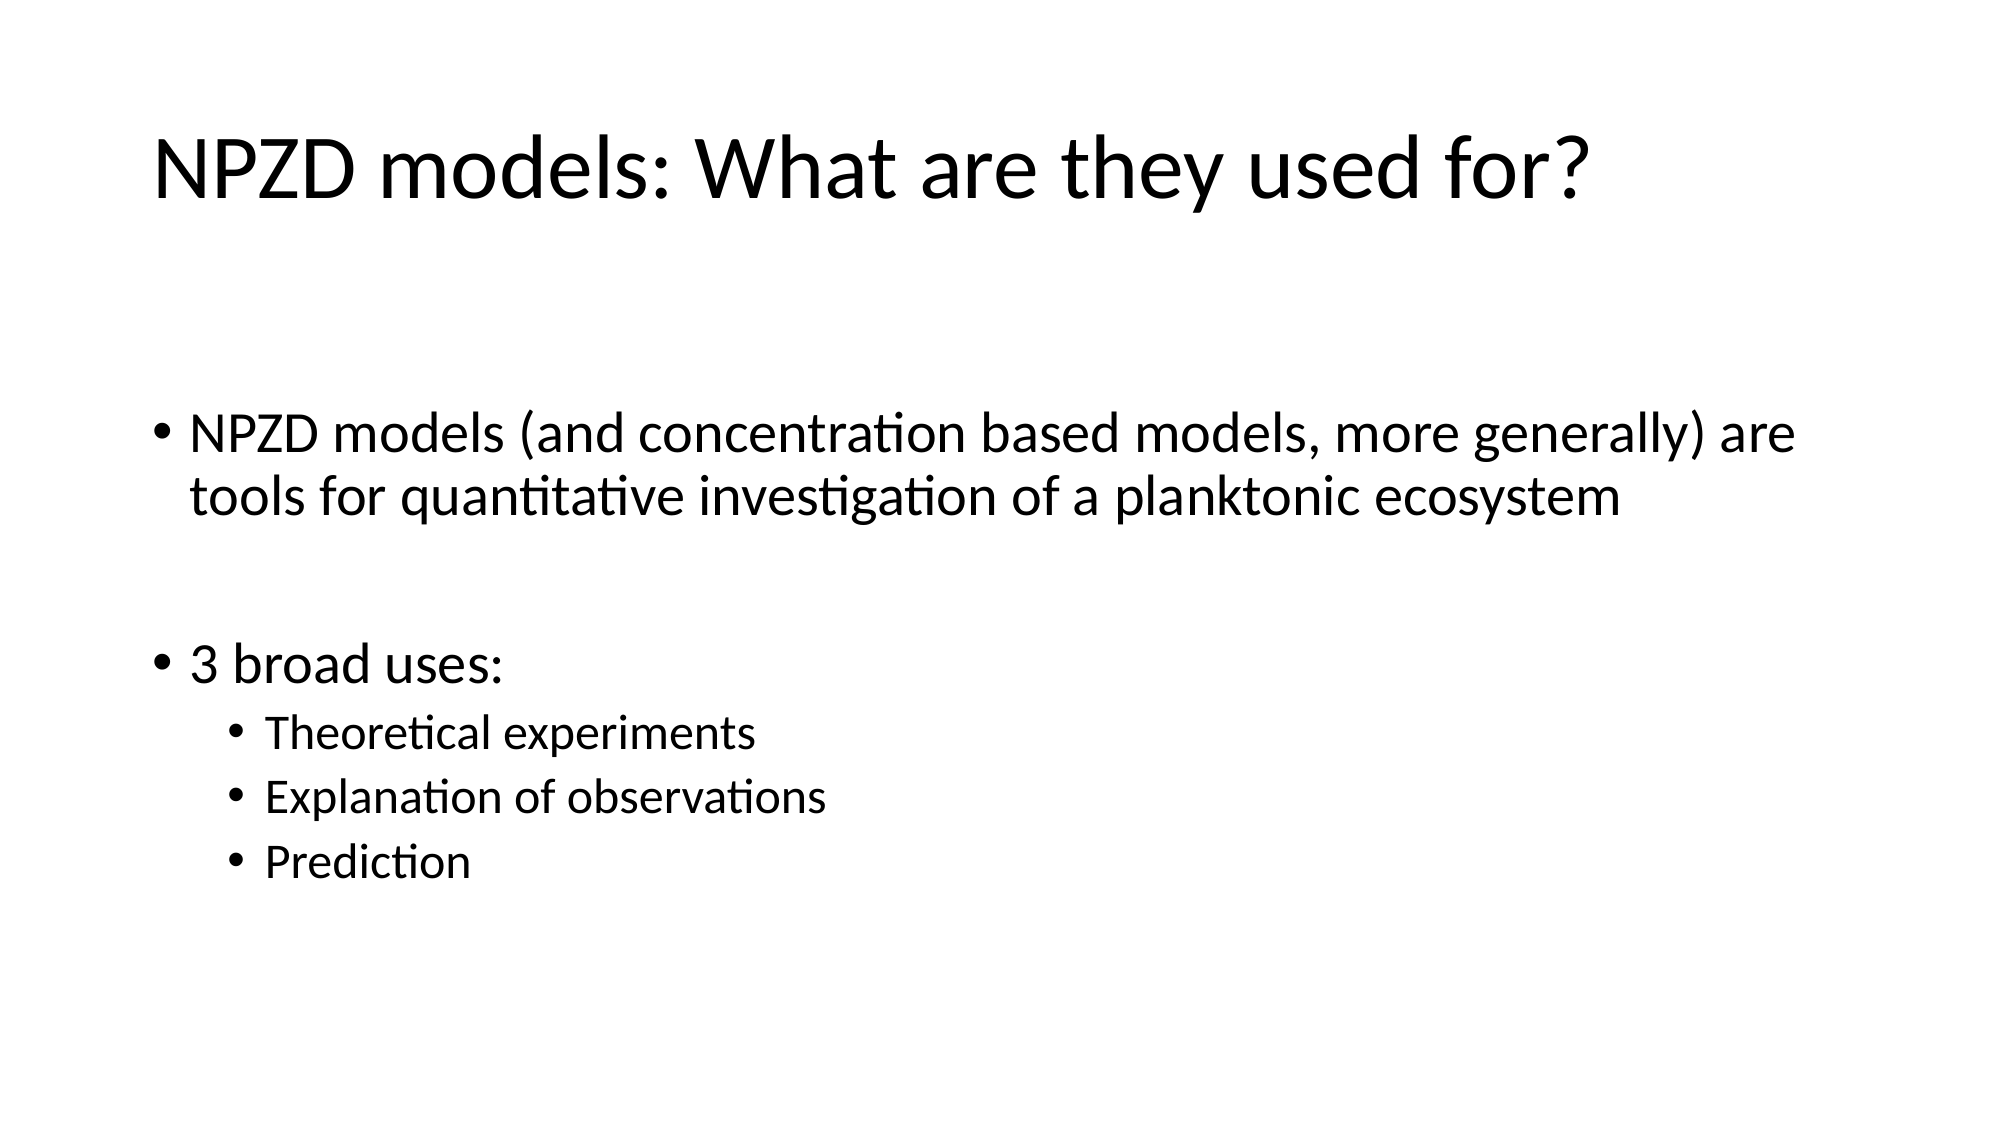

# NPZD models: What are they used for?
NPZD models (and concentration based models, more generally) are tools for quantitative investigation of a planktonic ecosystem

3 broad uses:
Theoretical experiments
Explanation of observations
Prediction